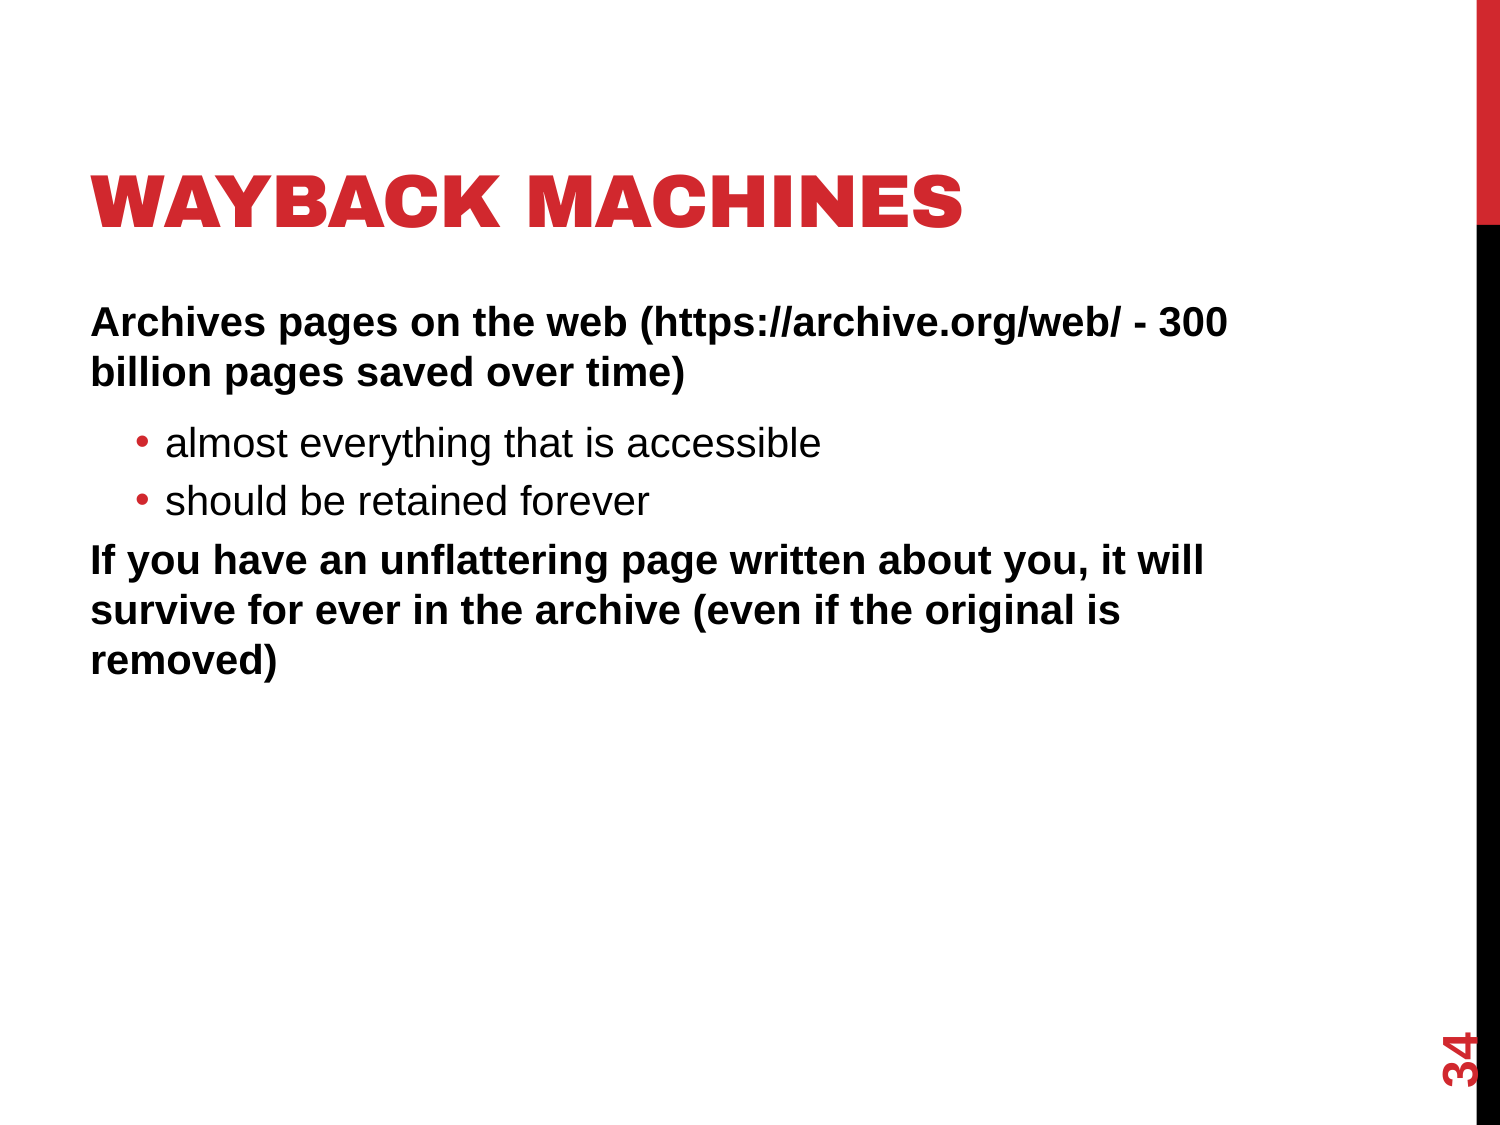

# Wayback machines
Archives pages on the web (https://archive.org/web/ - 300 billion pages saved over time)
almost everything that is accessible
should be retained forever
If you have an unflattering page written about you, it will survive for ever in the archive (even if the original is removed)

34